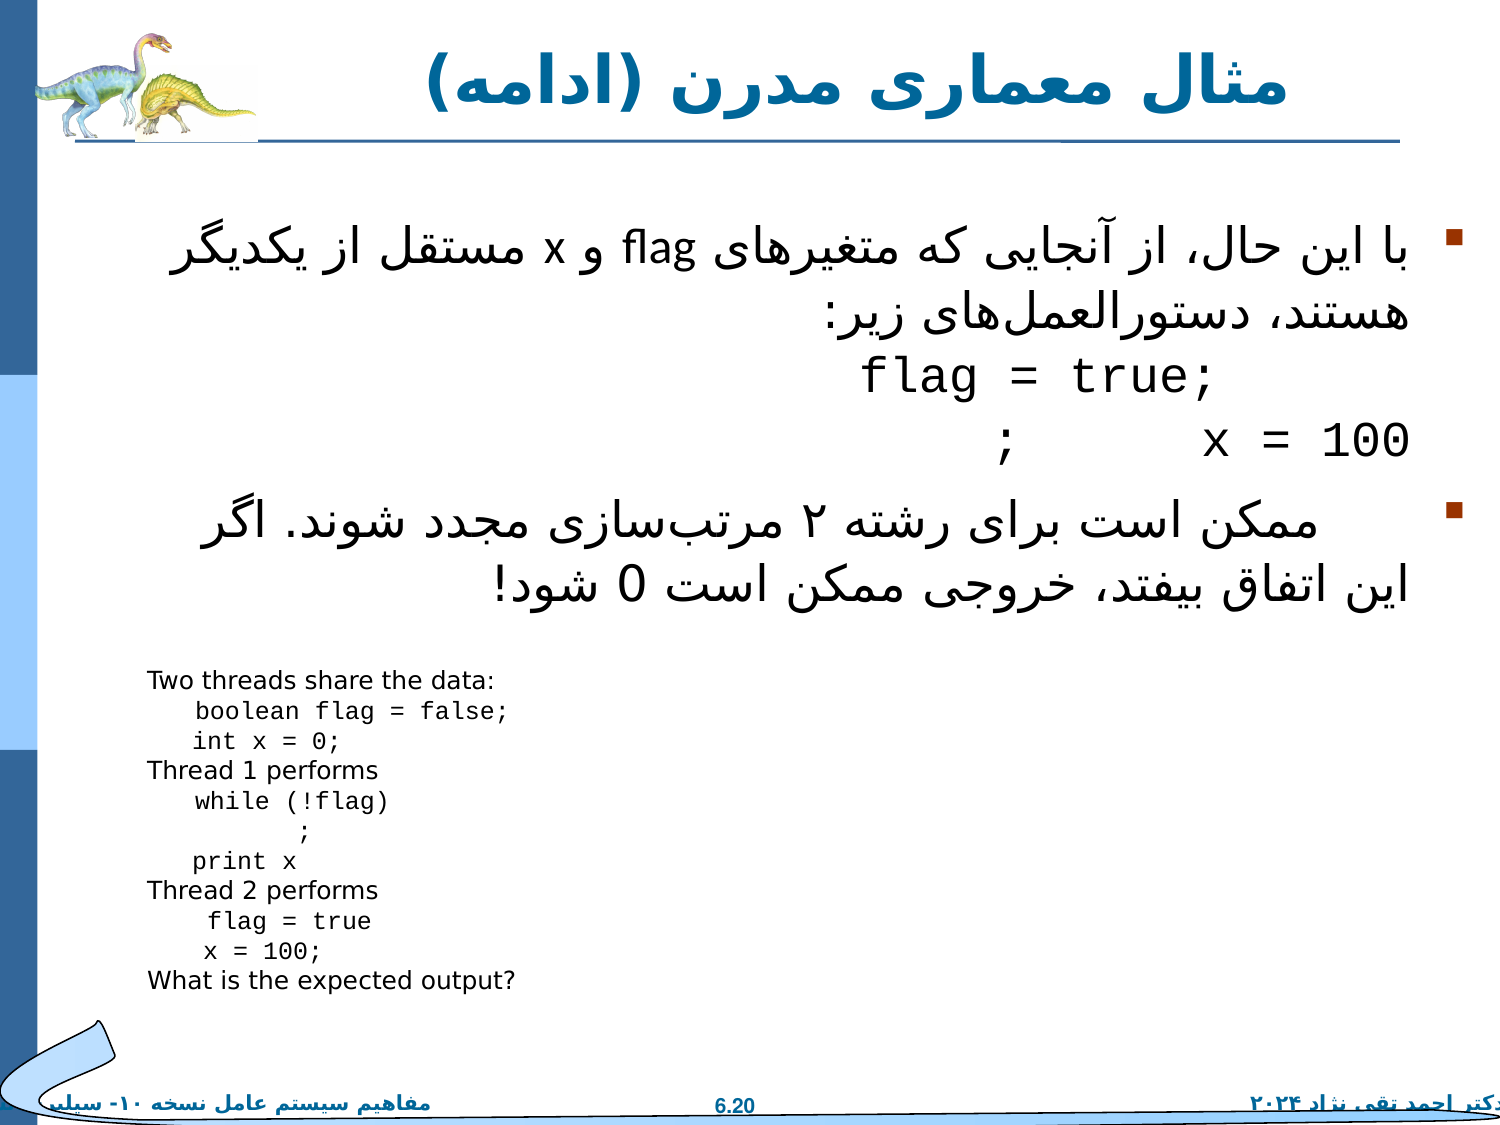

# مثال معماری مدرن (ادامه)
با این حال، از آنجایی که متغیرهای flag و x مستقل از یکدیگر هستند، دستورالعمل‌های زیر:
            flag = true;
      x = 100;
   ممکن است برای رشته ۲ مرتب‌سازی مجدد شوند. اگر این اتفاق بیفتد، خروجی ممکن است 0 شود!

Two threads share the data:
      boolean flag = false;
   int x = 0;
Thread 1 performs
      while (!flag)
	;
   print x
Thread 2 performs
    flag = true
       x = 100;
What is the expected output?